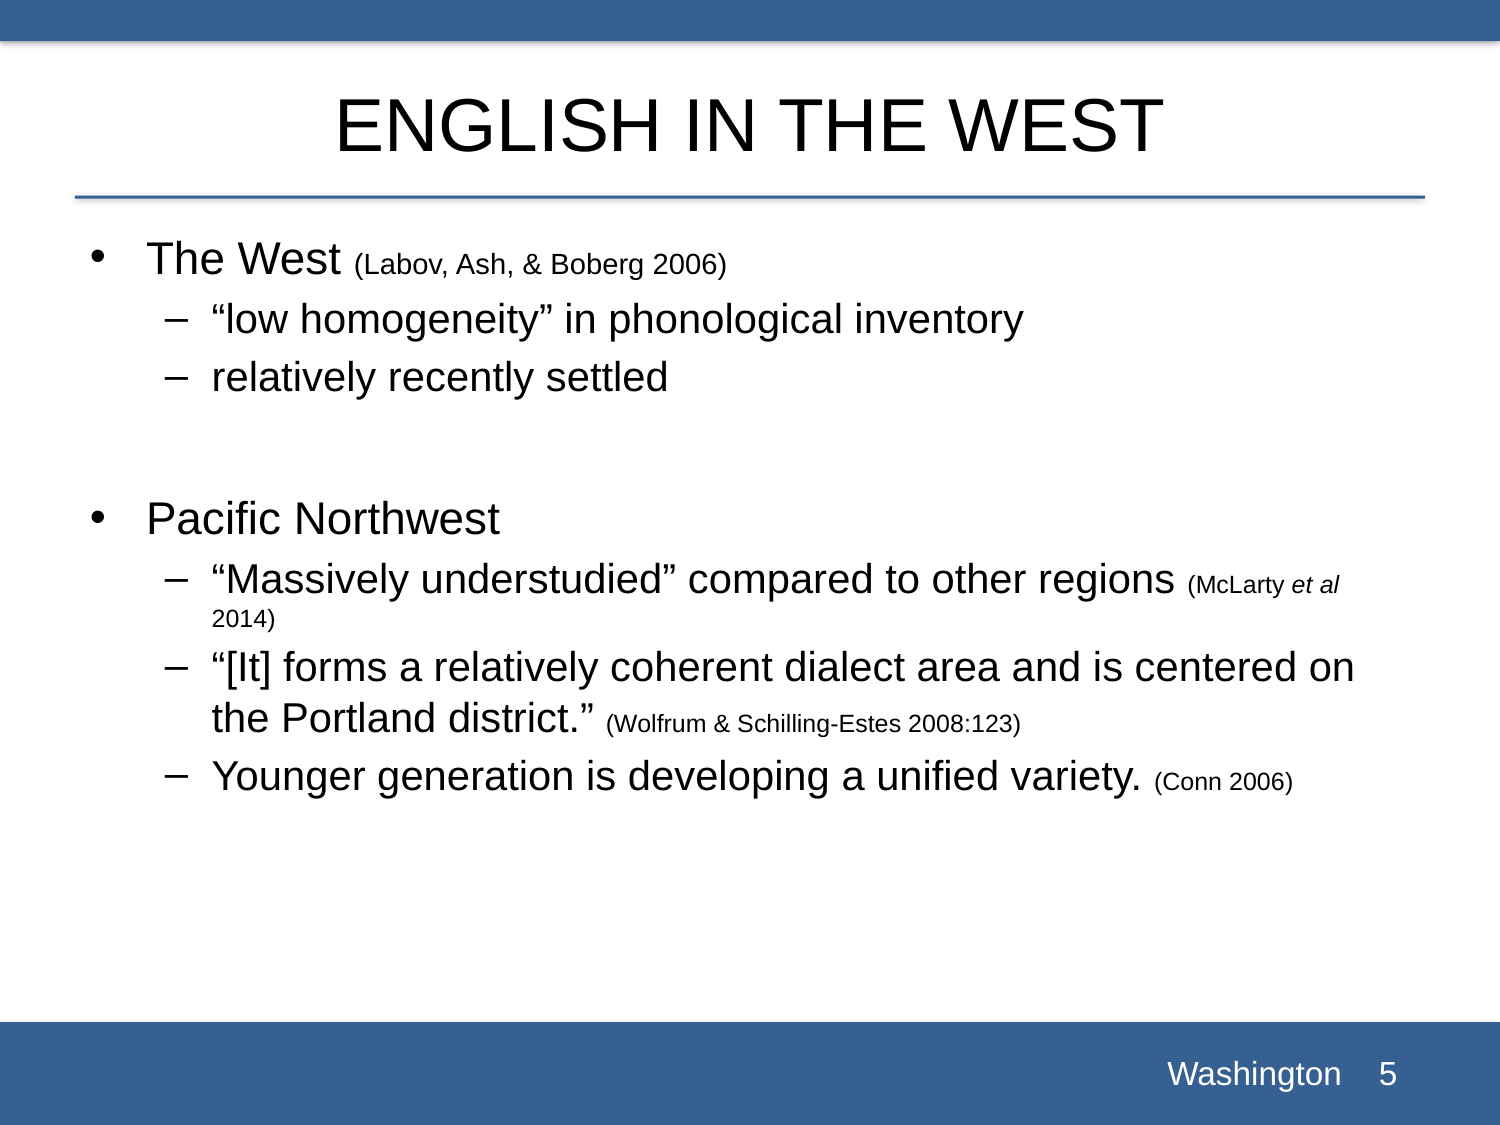

# English in the West
The West (Labov, Ash, & Boberg 2006)
“low homogeneity” in phonological inventory
relatively recently settled

Pacific Northwest
“Massively understudied” compared to other regions (McLarty et al 2014)
“[It] forms a relatively coherent dialect area and is centered on the Portland district.” (Wolfrum & Schilling-Estes 2008:123)
Younger generation is developing a unified variety. (Conn 2006)

Washington    5